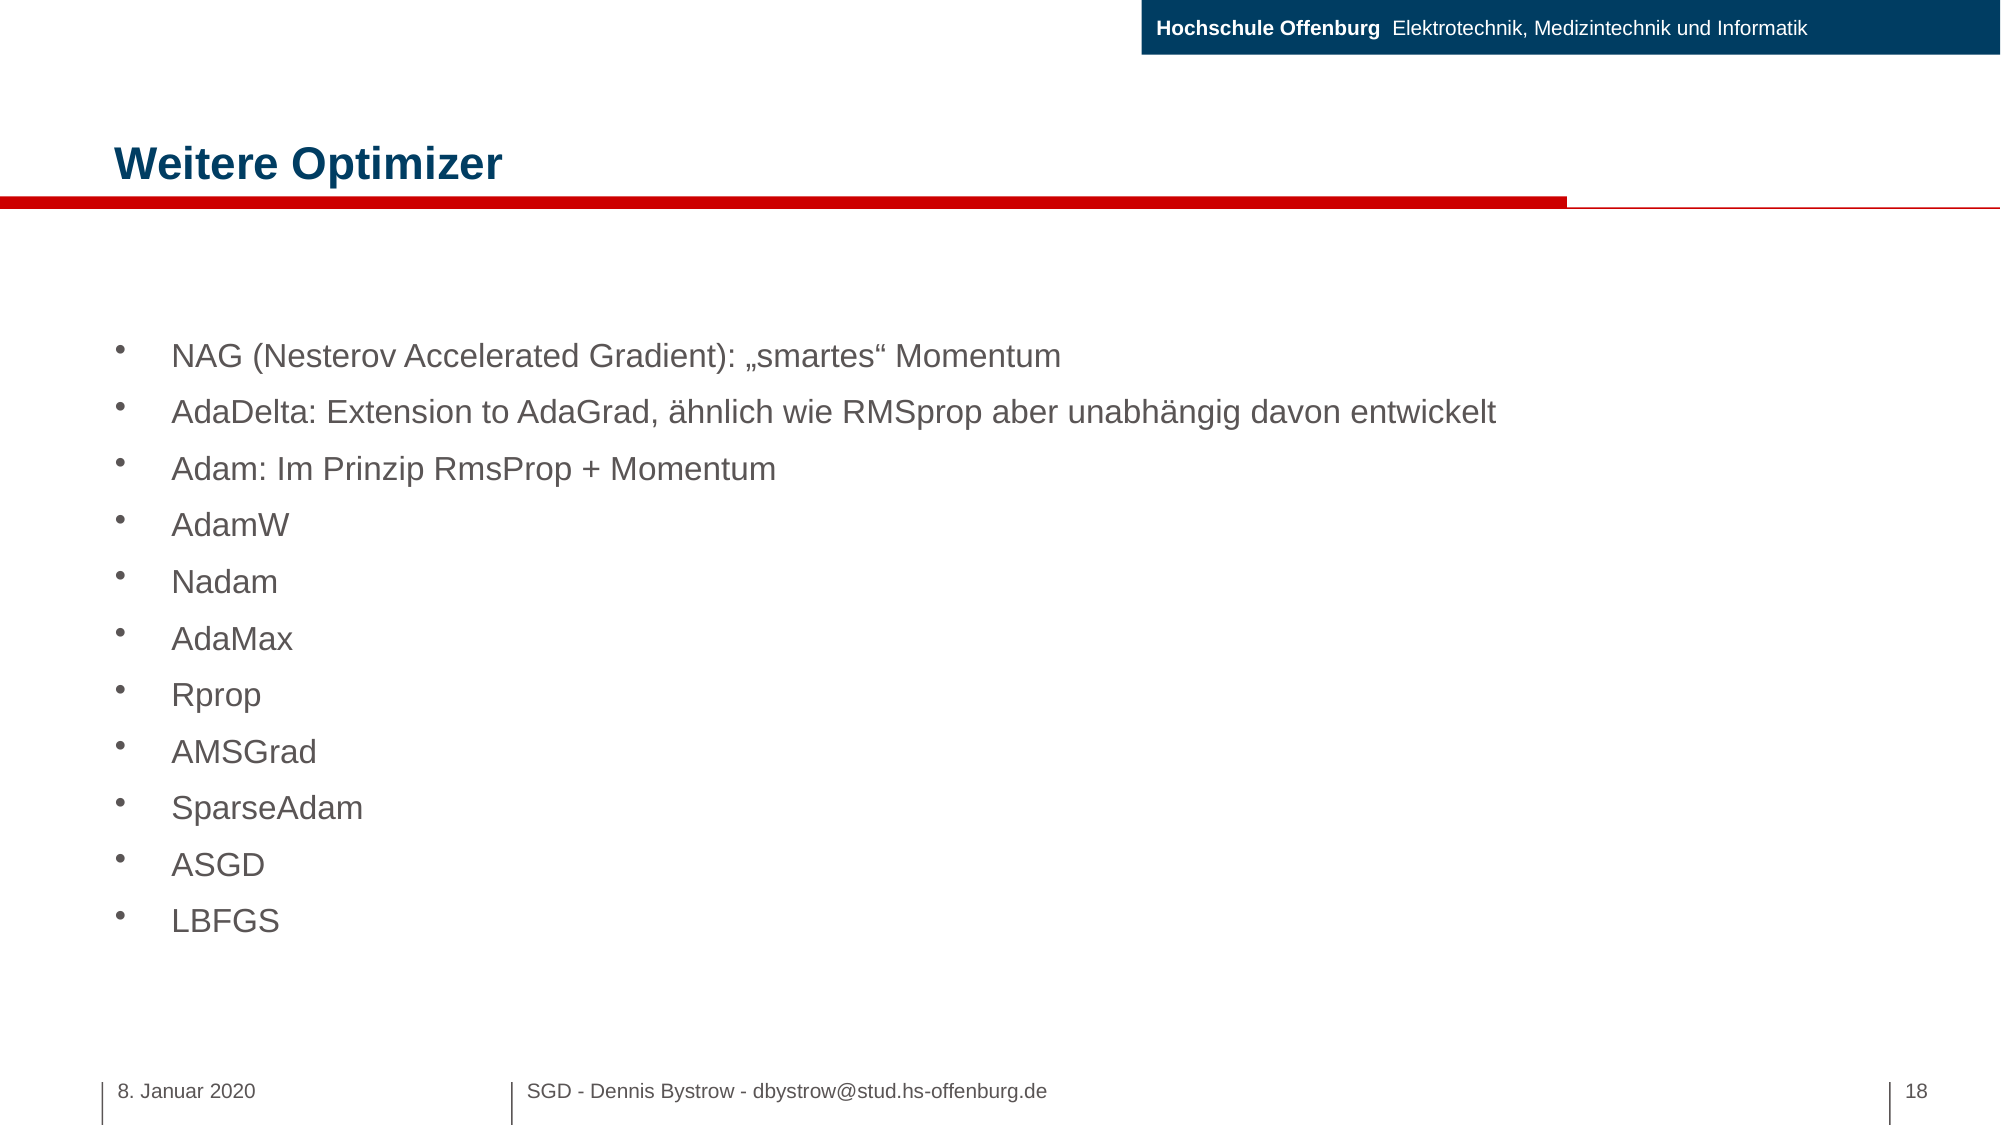

# Weitere Optimizer
NAG (Nesterov Accelerated Gradient): „smartes“ Momentum
AdaDelta: Extension to AdaGrad, ähnlich wie RMSprop aber unabhängig davon entwickelt
Adam: Im Prinzip RmsProp + Momentum
AdamW
Nadam
AdaMax
Rprop
AMSGrad
SparseAdam
ASGD
LBFGS

8. Januar 2020
SGD - Dennis Bystrow - dbystrow@stud.hs-offenburg.de
18